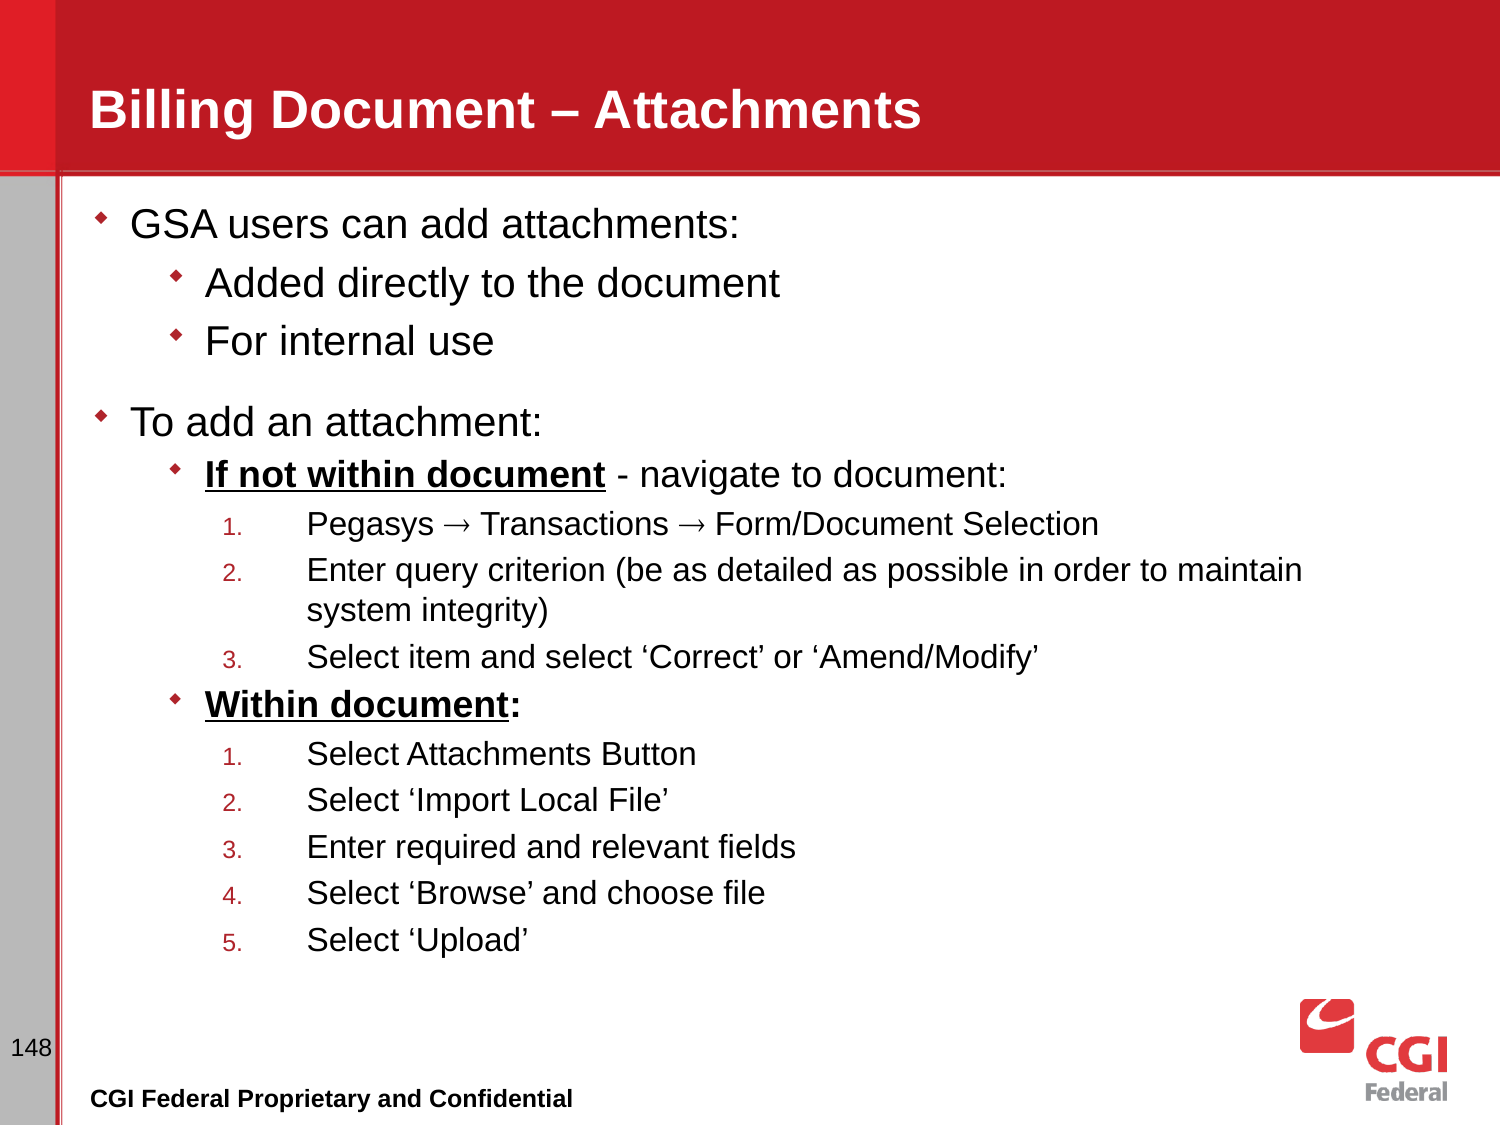

# Billing Document – Attachments
GSA users can add attachments:
Added directly to the document
For internal use

To add an attachment:
If not within document - navigate to document:
Pegasys → Transactions → Form/Document Selection
Enter query criterion (be as detailed as possible in order to maintain system integrity)
Select item and select ‘Correct’ or ‘Amend/Modify’
Within document:
Select Attachments Button
Select ‘Import Local File’
Enter required and relevant fields
Select ‘Browse’ and choose file
Select ‘Upload’

148
CGI Federal Proprietary and Confidential